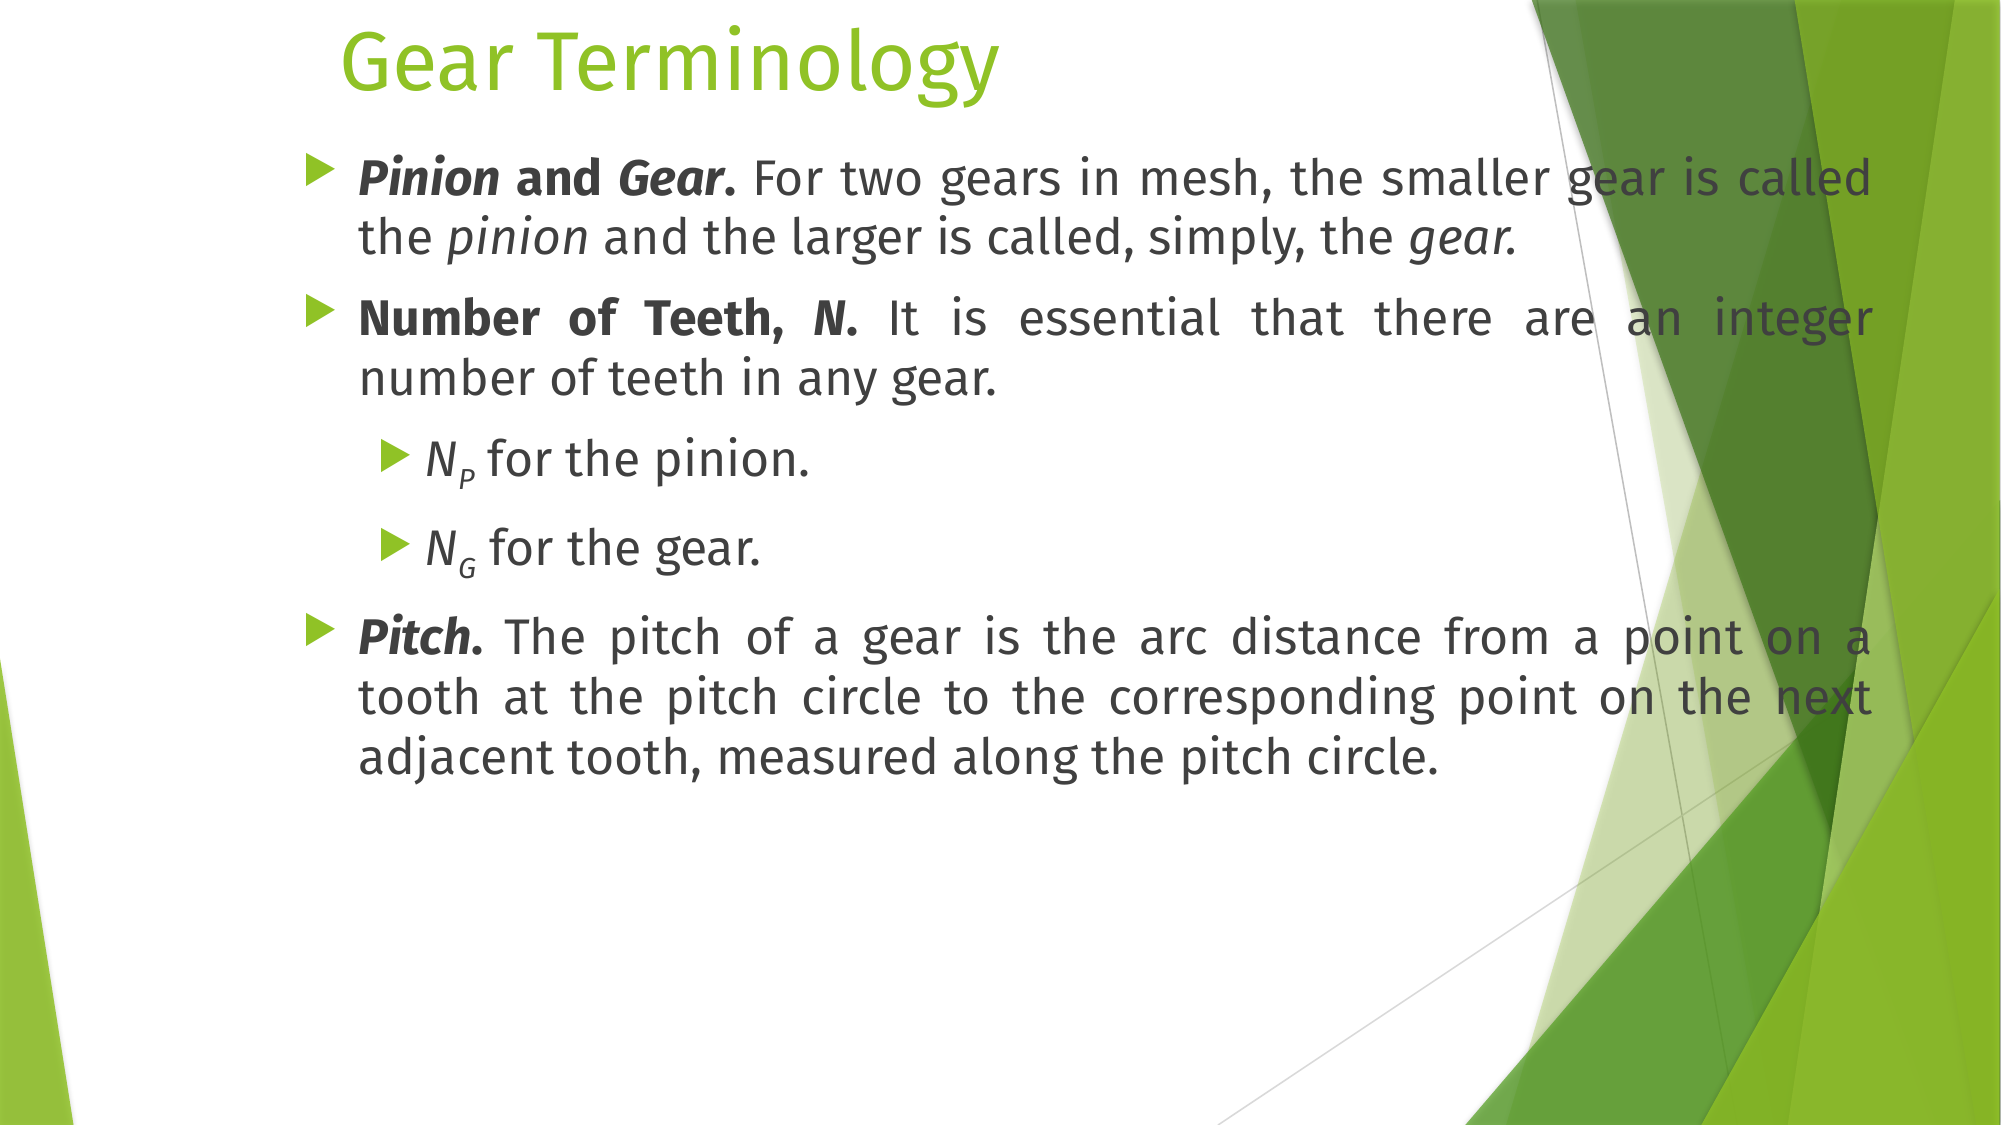

# Gear Terminology
Pinion and Gear. For two gears in mesh, the smaller gear is called the pinion and the larger is called, simply, the gear.
Number of Teeth, N. It is essential that there are an integer number of teeth in any gear.
NP for the pinion.
NG for the gear.
Pitch. The pitch of a gear is the arc distance from a point on a tooth at the pitch circle to the corresponding point on the next adjacent tooth, measured along the pitch circle.